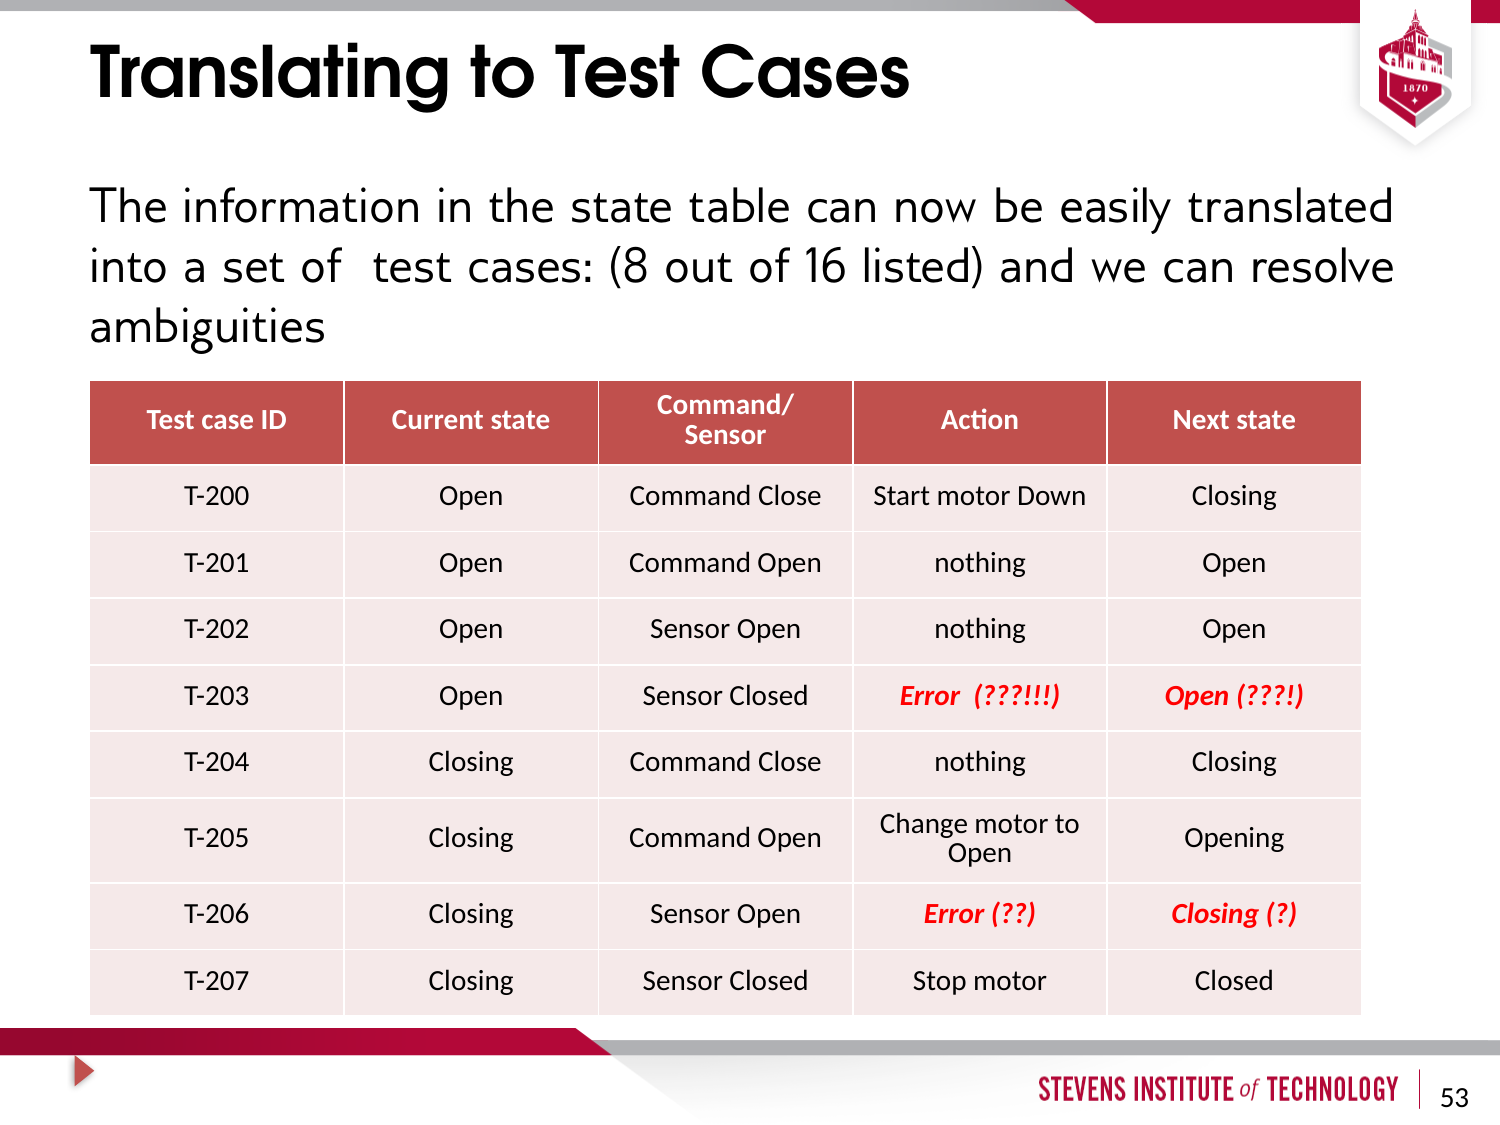

# Translating to Test Cases
The information in the state table can now be easily translated into a set of  test cases: (8 out of 16 listed) and we can resolve ambiguities
| Test case ID | Current state | Command/ Sensor | Action | Next state |
| --- | --- | --- | --- | --- |
| T-200 | Open | Command Close | Start motor Down | Closing |
| T-201 | Open | Command Open | nothing | Open |
| T-202 | Open | Sensor Open | nothing | Open |
| T-203 | Open | Sensor Closed | Error (???!!!) | Open (???!) |
| T-204 | Closing | Command Close | nothing | Closing |
| T-205 | Closing | Command Open | Change motor to Open | Opening |
| T-206 | Closing | Sensor Open | Error (??) | Closing (?) |
| T-207 | Closing | Sensor Closed | Stop motor | Closed |
53